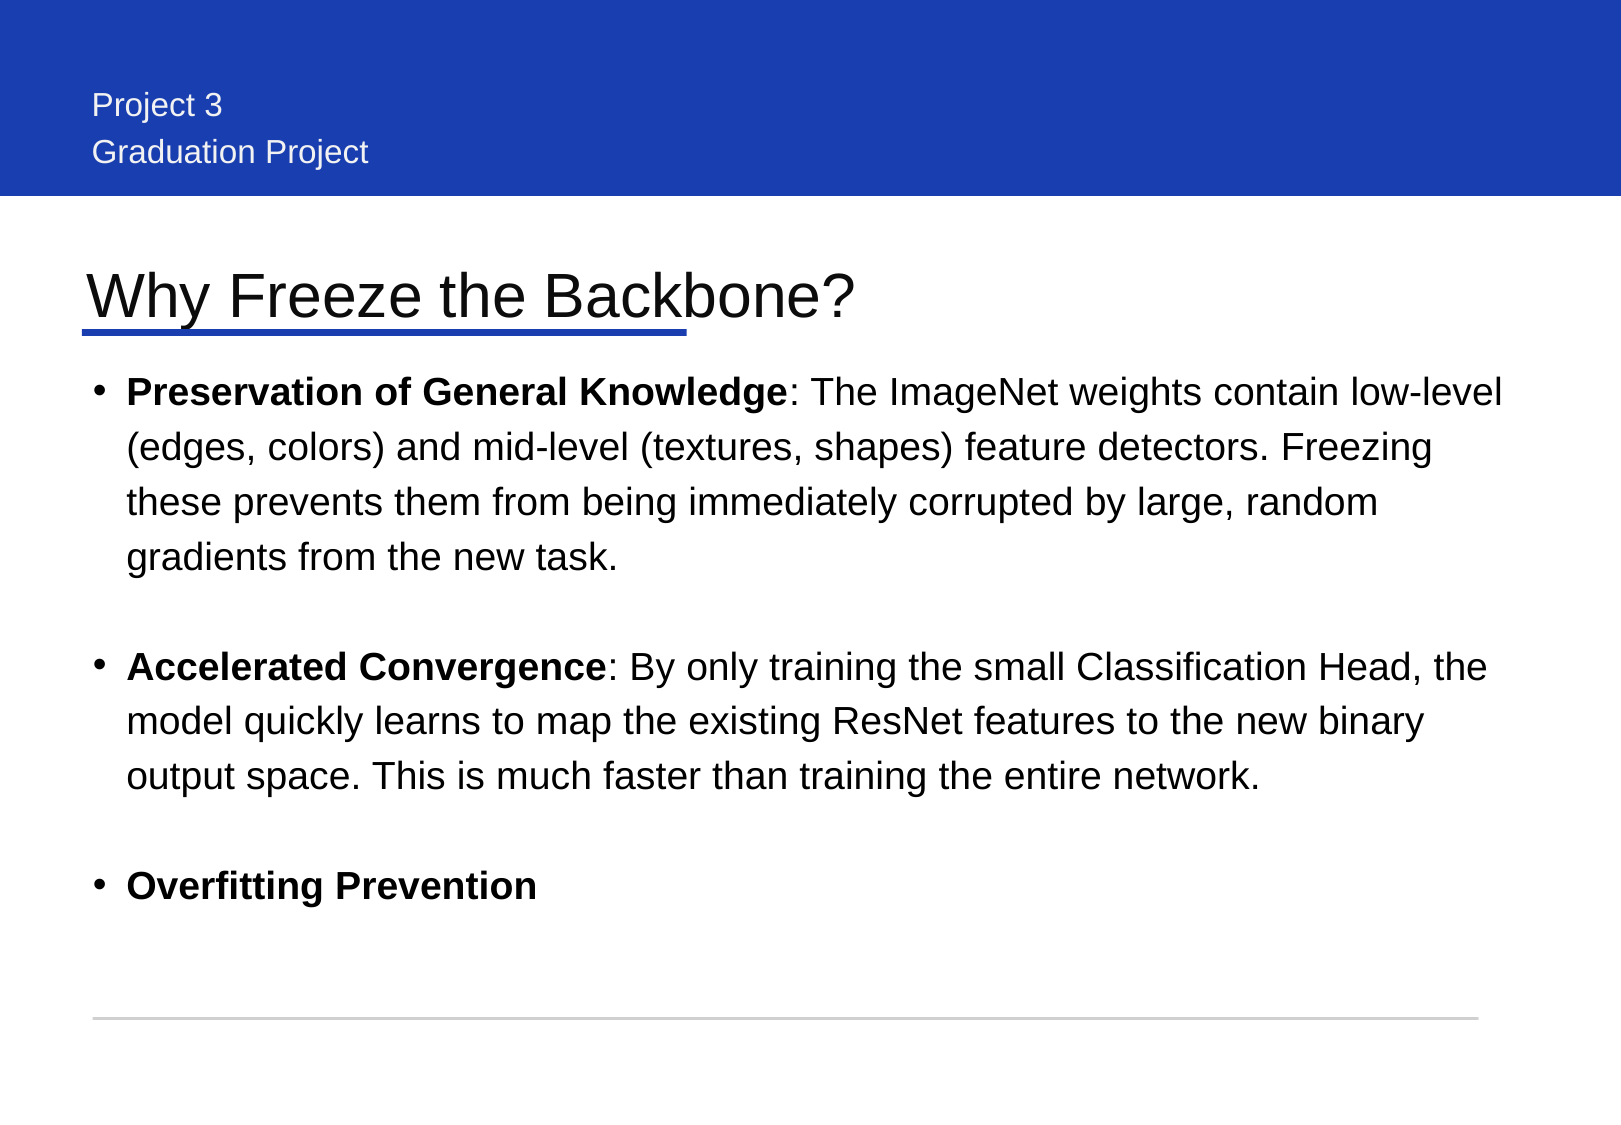

Project 3
Graduation Project

Why Freeze the Backbone?

Preservation of General Knowledge: The ImageNet weights contain low-level (edges, colors) and mid-level (textures, shapes) feature detectors. Freezing these prevents them from being immediately corrupted by large, random gradients from the new task.

Accelerated Convergence: By only training the small Classification Head, the model quickly learns to map the existing ResNet features to the new binary output space. This is much faster than training the entire network.

Overfitting Prevention